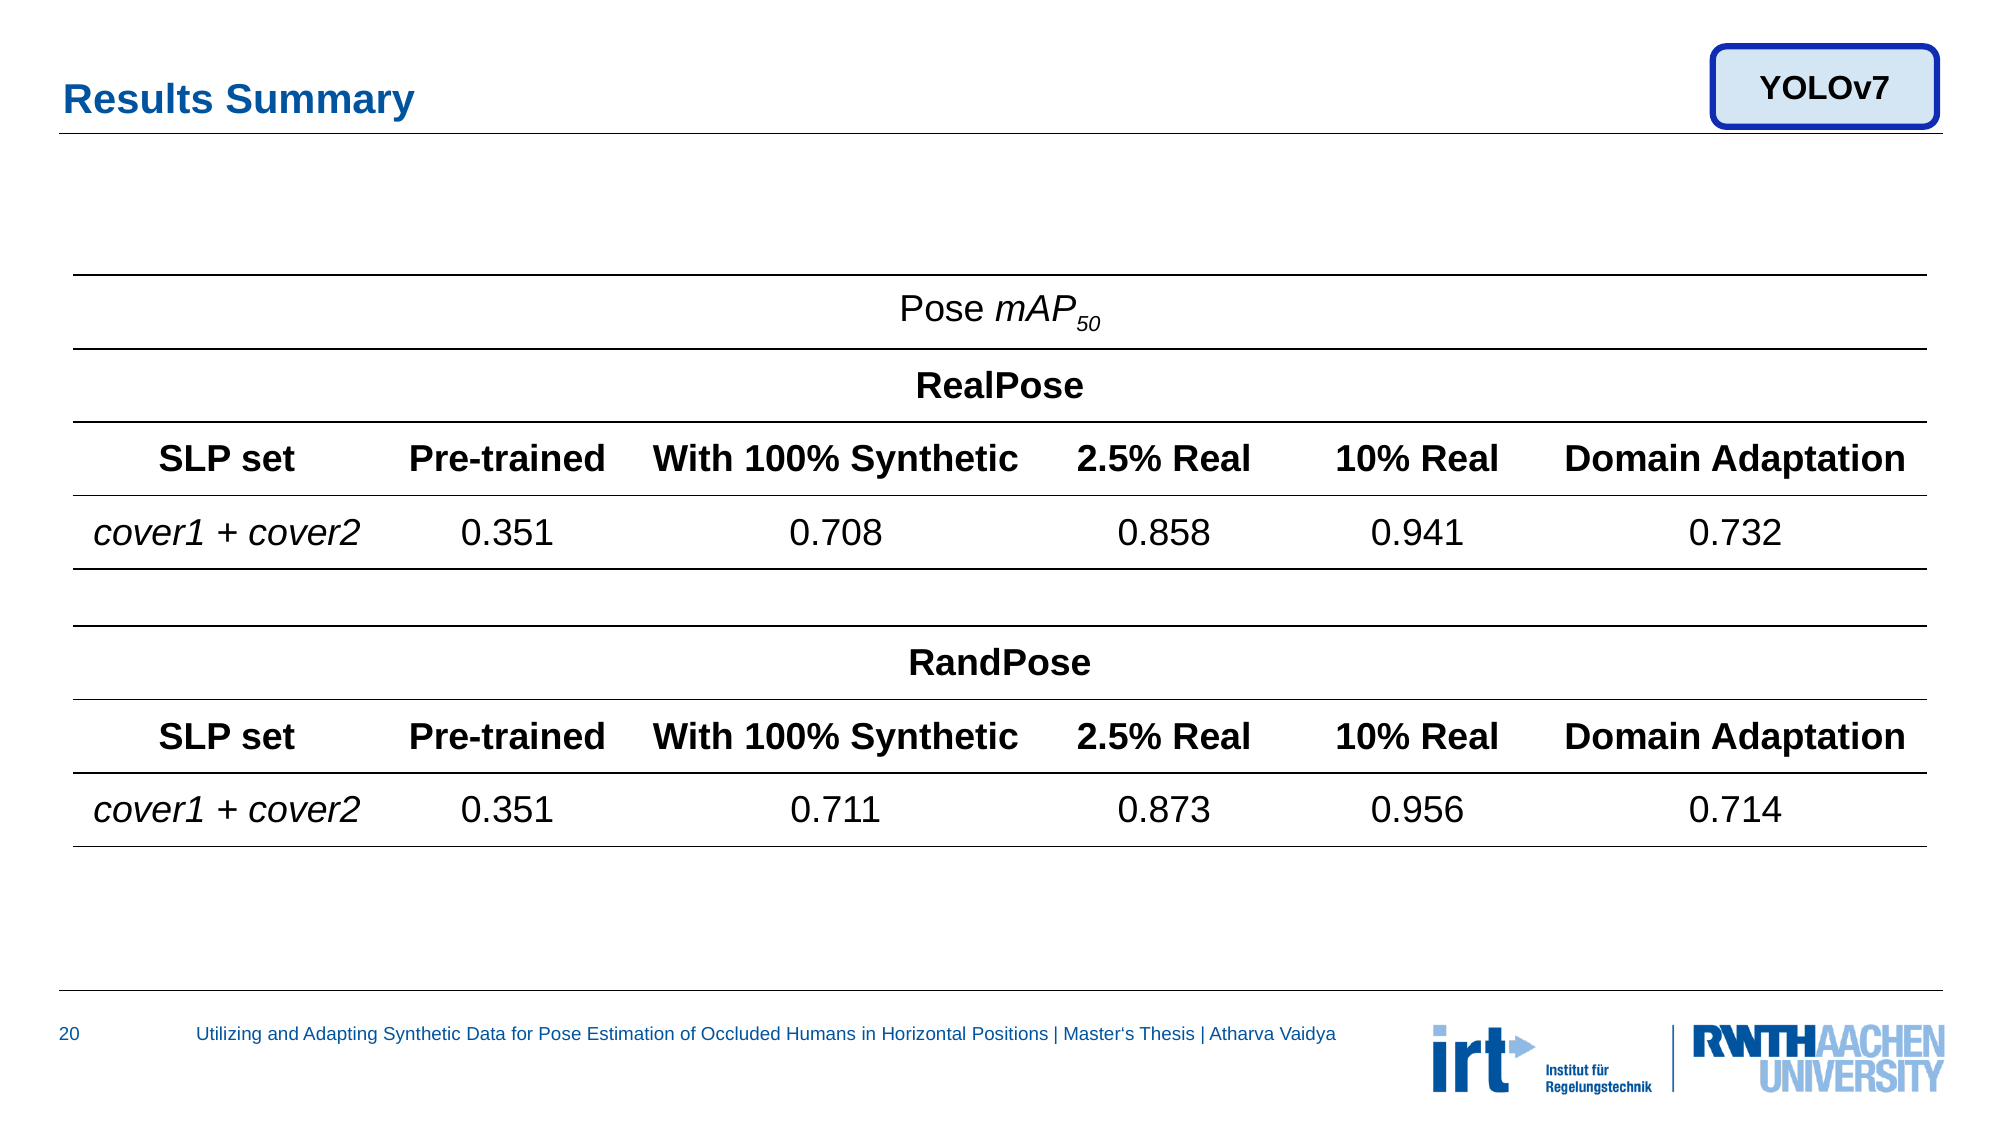

# Results Summary
YOLOv7
| Pose mAP50 |  |  |  |  |  |
| --- | --- | --- | --- | --- | --- |
| RealPose | RealPose |  |  |  |  |
| SLP set | Pre-trained | With 100% Synthetic | 2.5% Real | 10% Real | Domain Adaptation |
| cover1 + cover2 | 0.351 | 0.708 | 0.858 | 0.941 | 0.732 |
|  |  |  |  |  |  |
| RandPose | RandPose |  |  |  |  |
| SLP set | Pre-trained | With 100% Synthetic | 2.5% Real | 10% Real | Domain Adaptation |
| cover1 + cover2 | 0.351 | 0.711 | 0.873 | 0.956 | 0.714 |